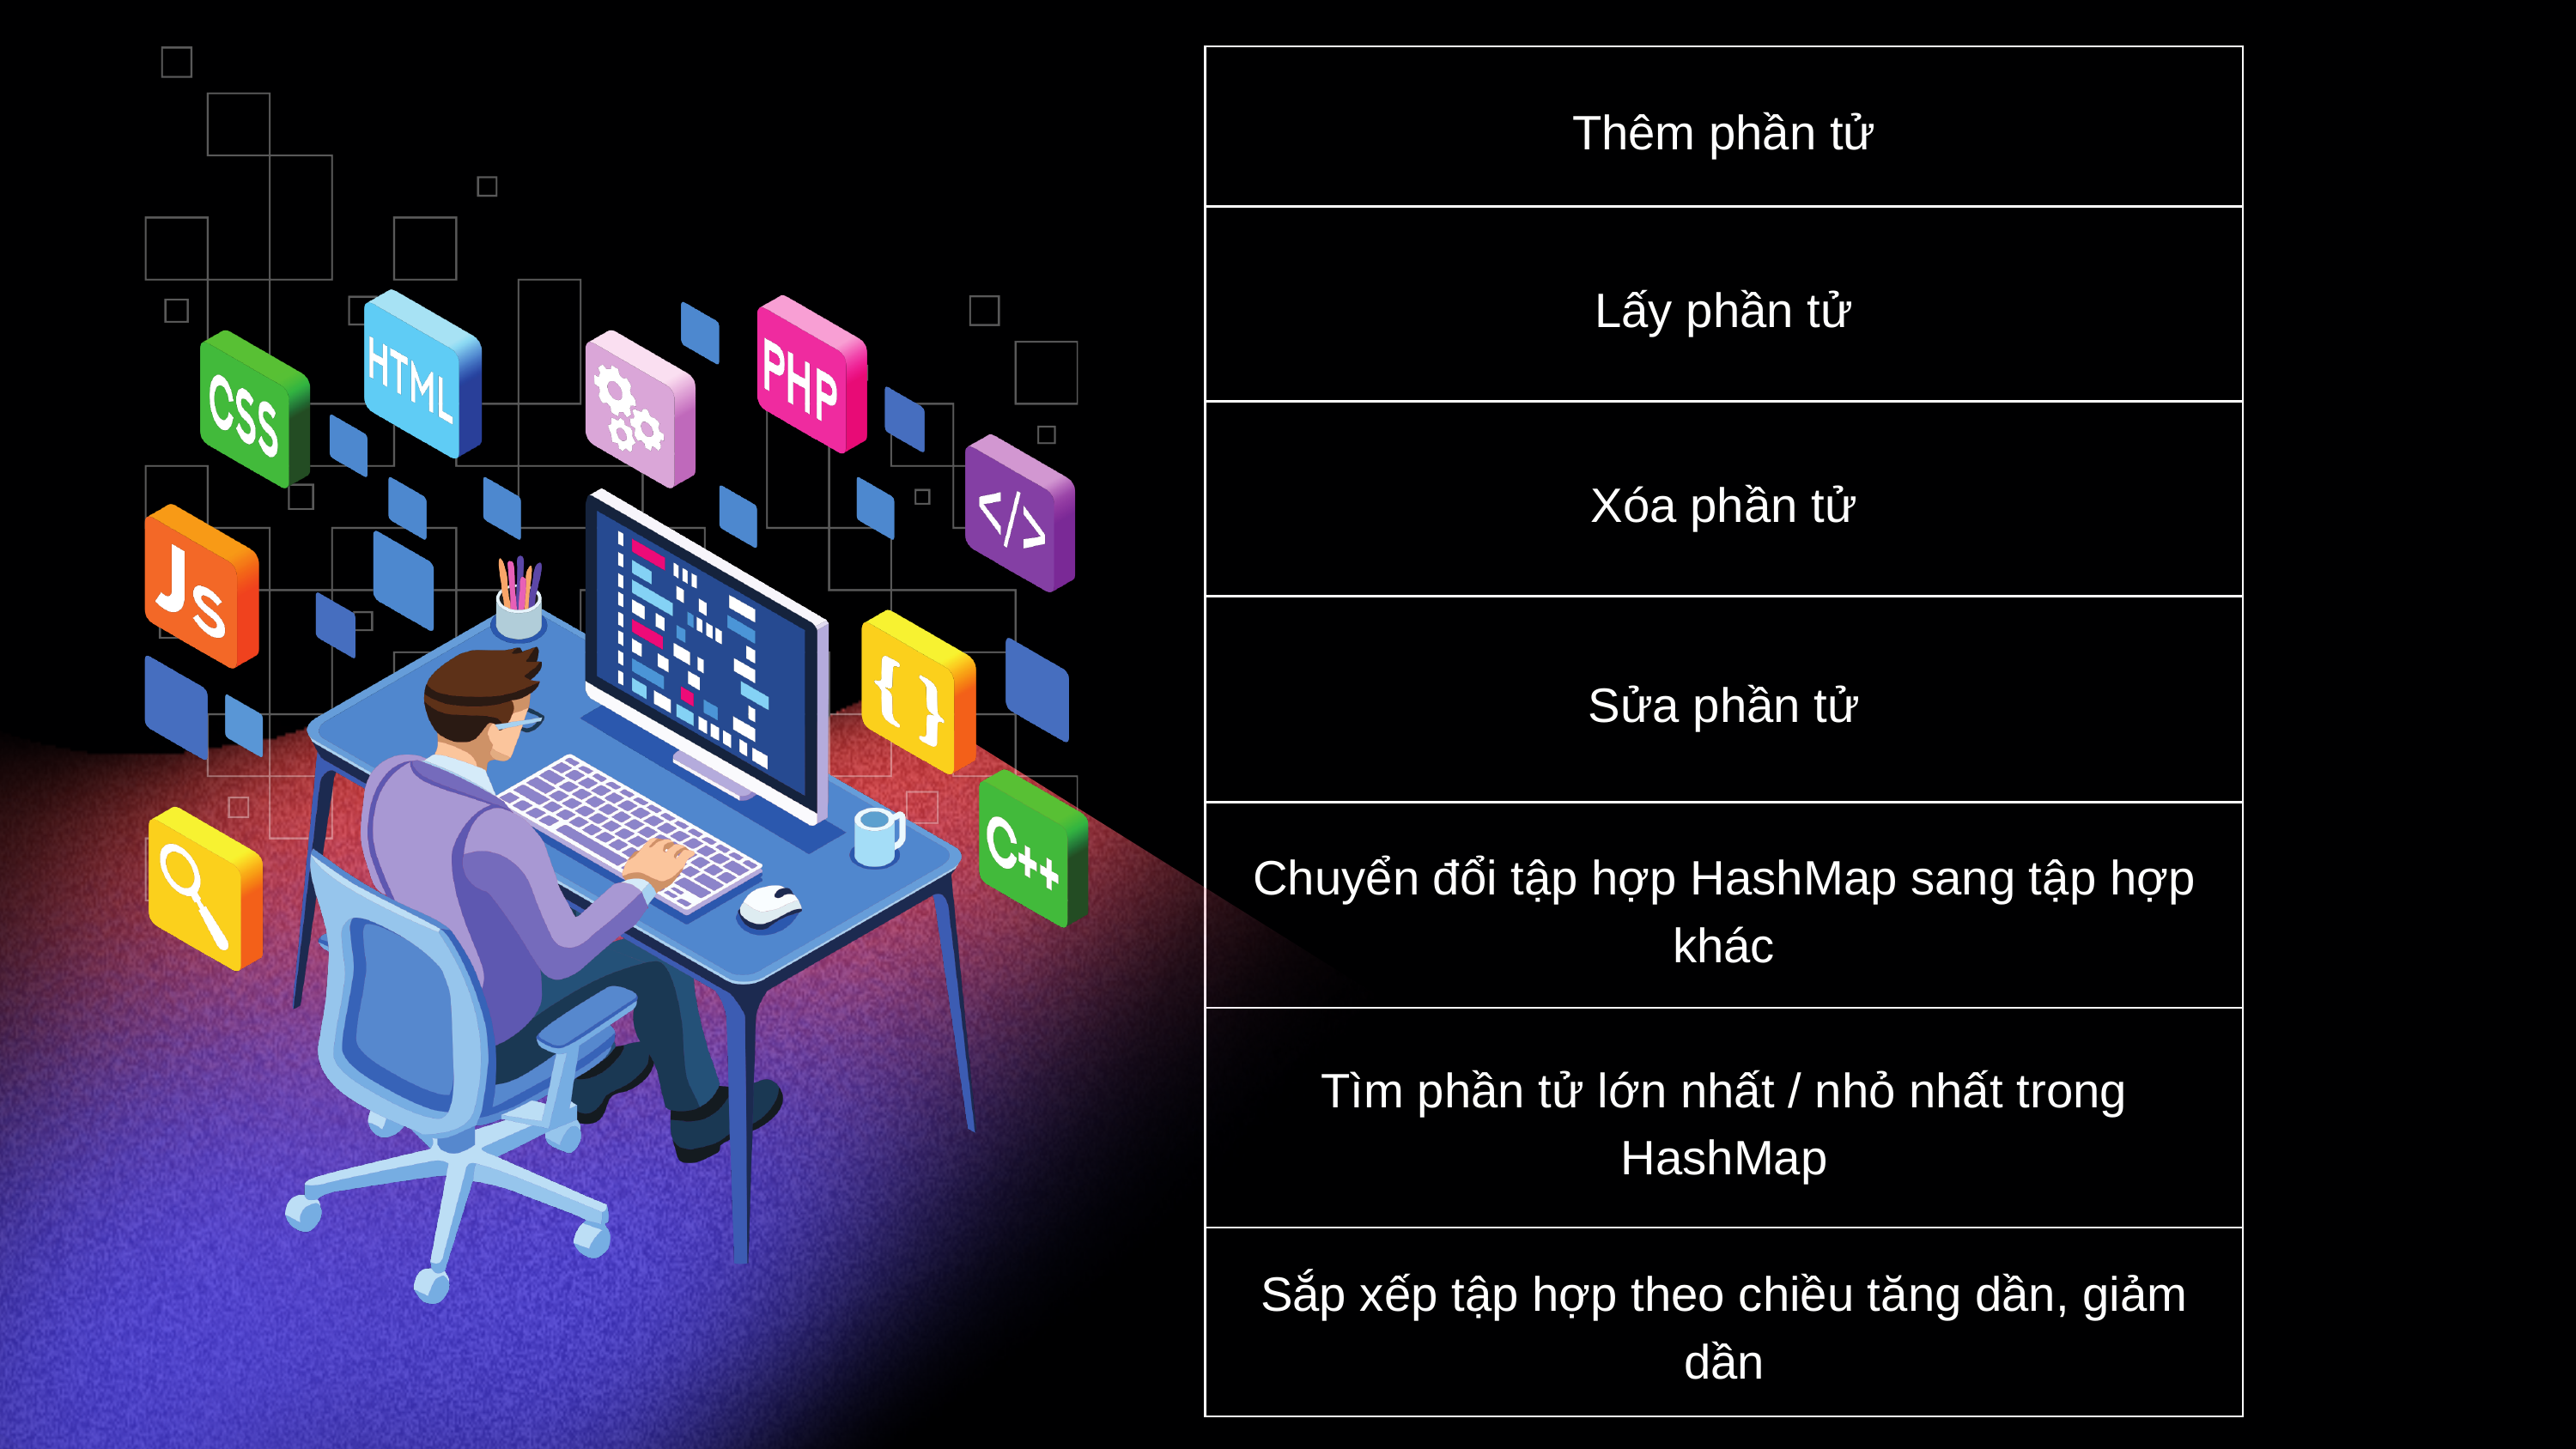

| Thêm phần tử |
| --- |
| Lấy phần tử |
| Xóa phần tử |
| Sửa phần tử |
| Chuyển đổi tập hợp HashMap sang tập hợp khác |
| Tìm phần tử lớn nhất / nhỏ nhất trong HashMap |
| Sắp xếp tập hợp theo chiều tăng dần, giảm dần |